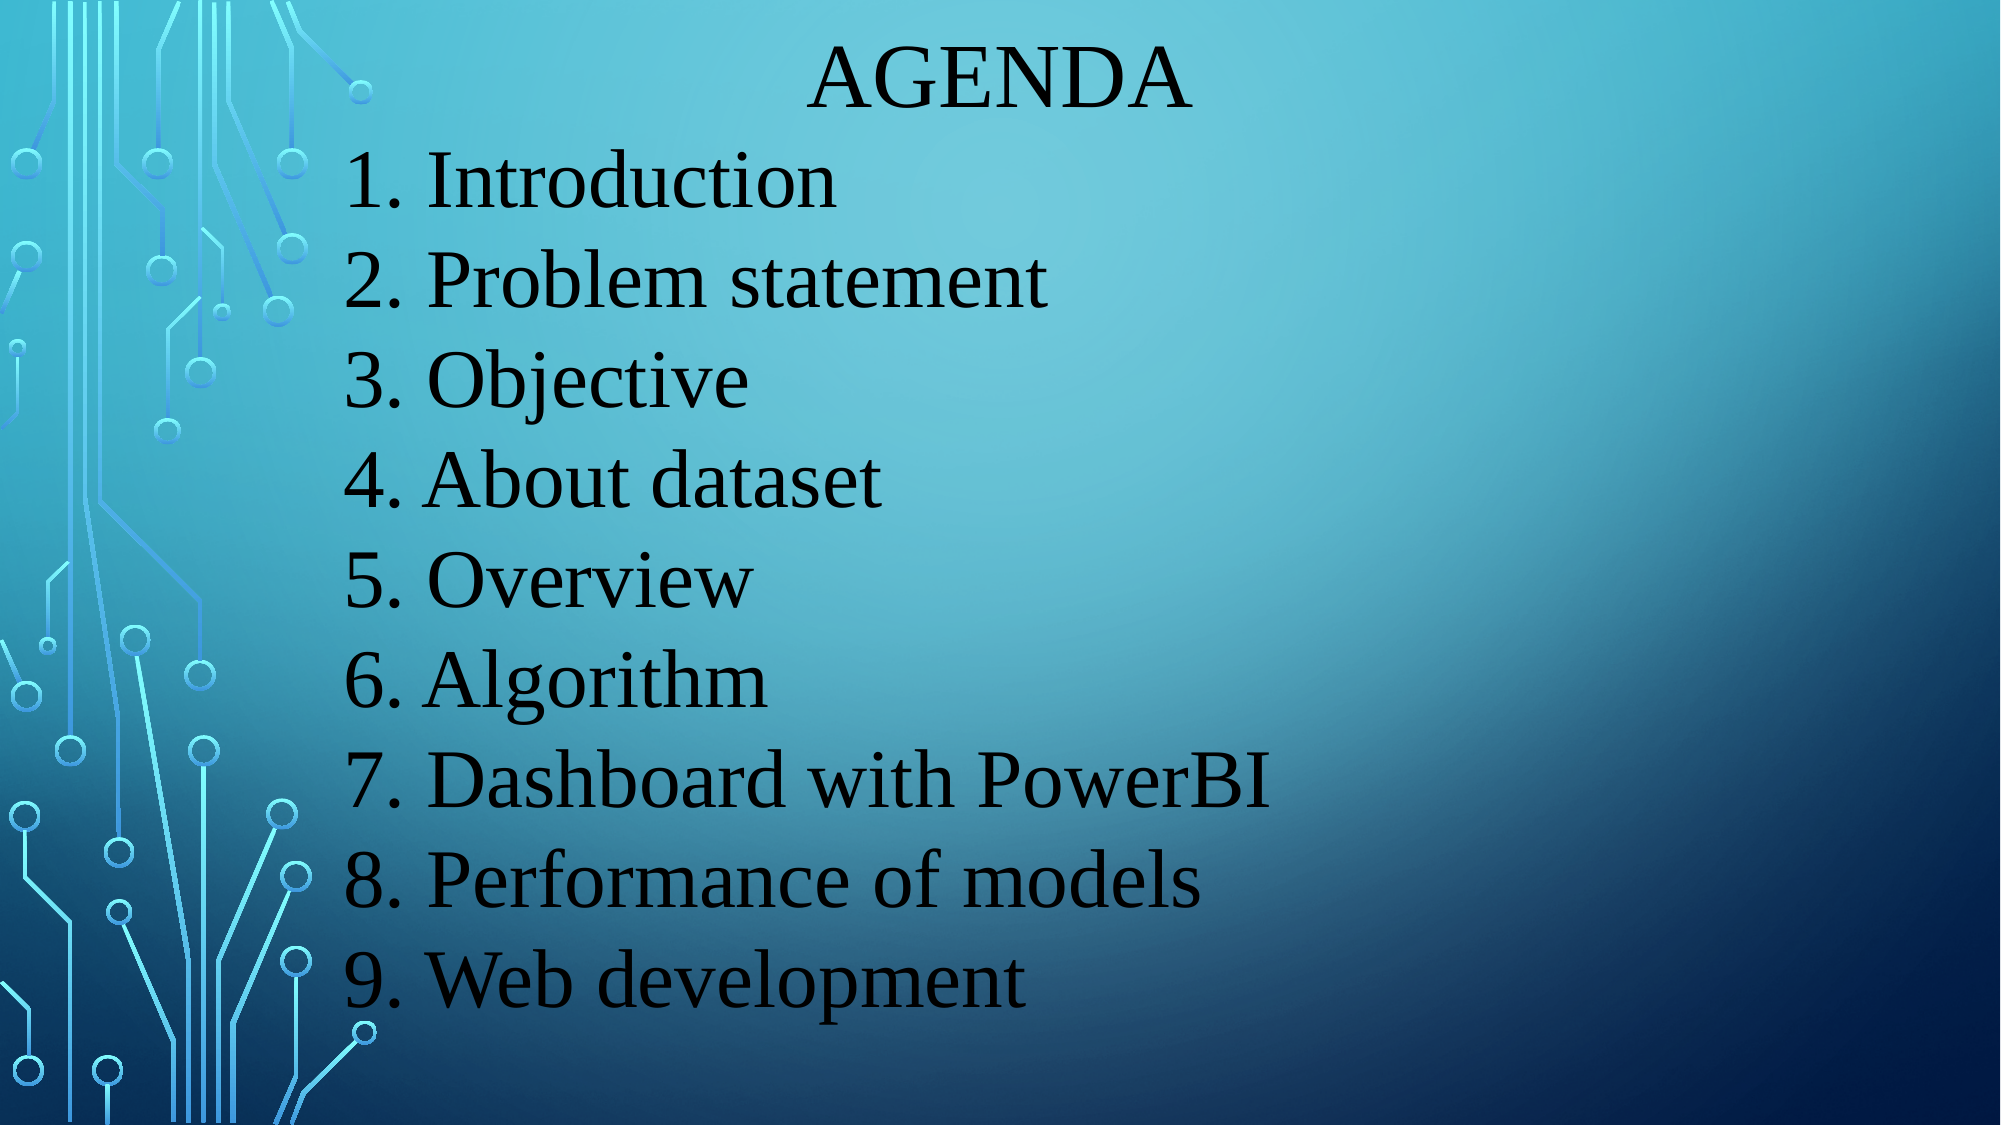

AGENDA
 1. Introduction
 2. Problem statement
 3. Objective
 4. About dataset
 5. Overview
 6. Algorithm
 7. Dashboard with PowerBI
 8. Performance of models
 9. Web development